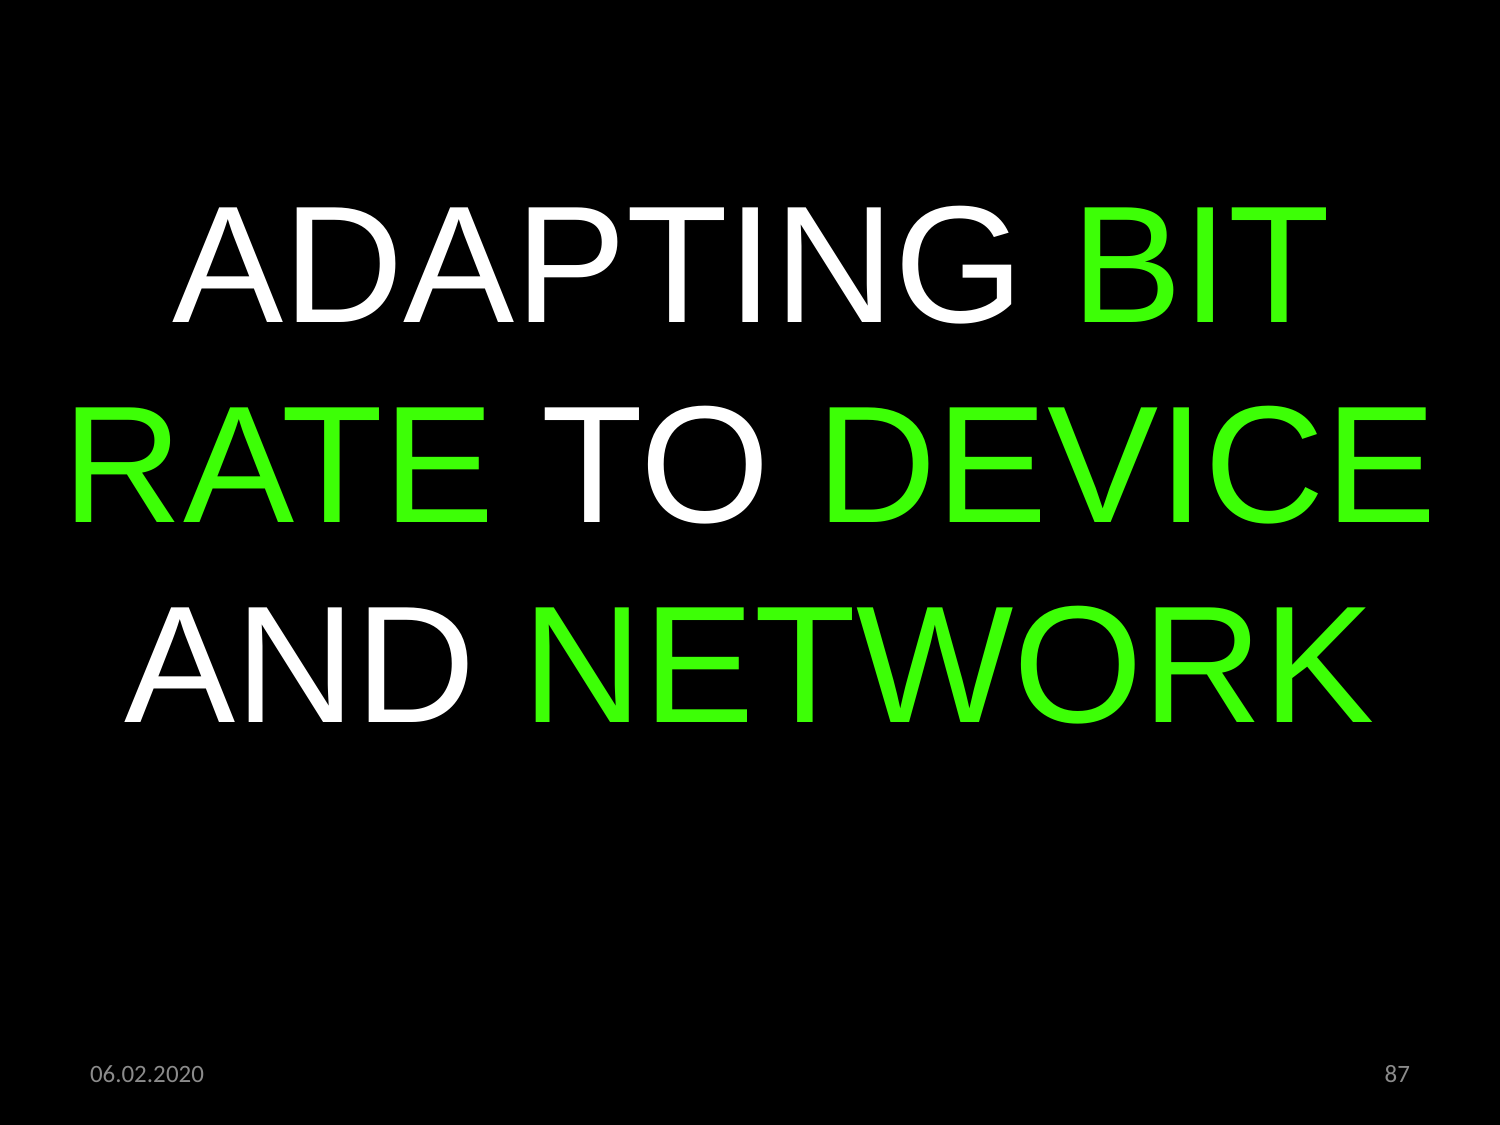

ADAPTING BIT RATE TO DEVICE AND NETWORK
06.02.2020
87